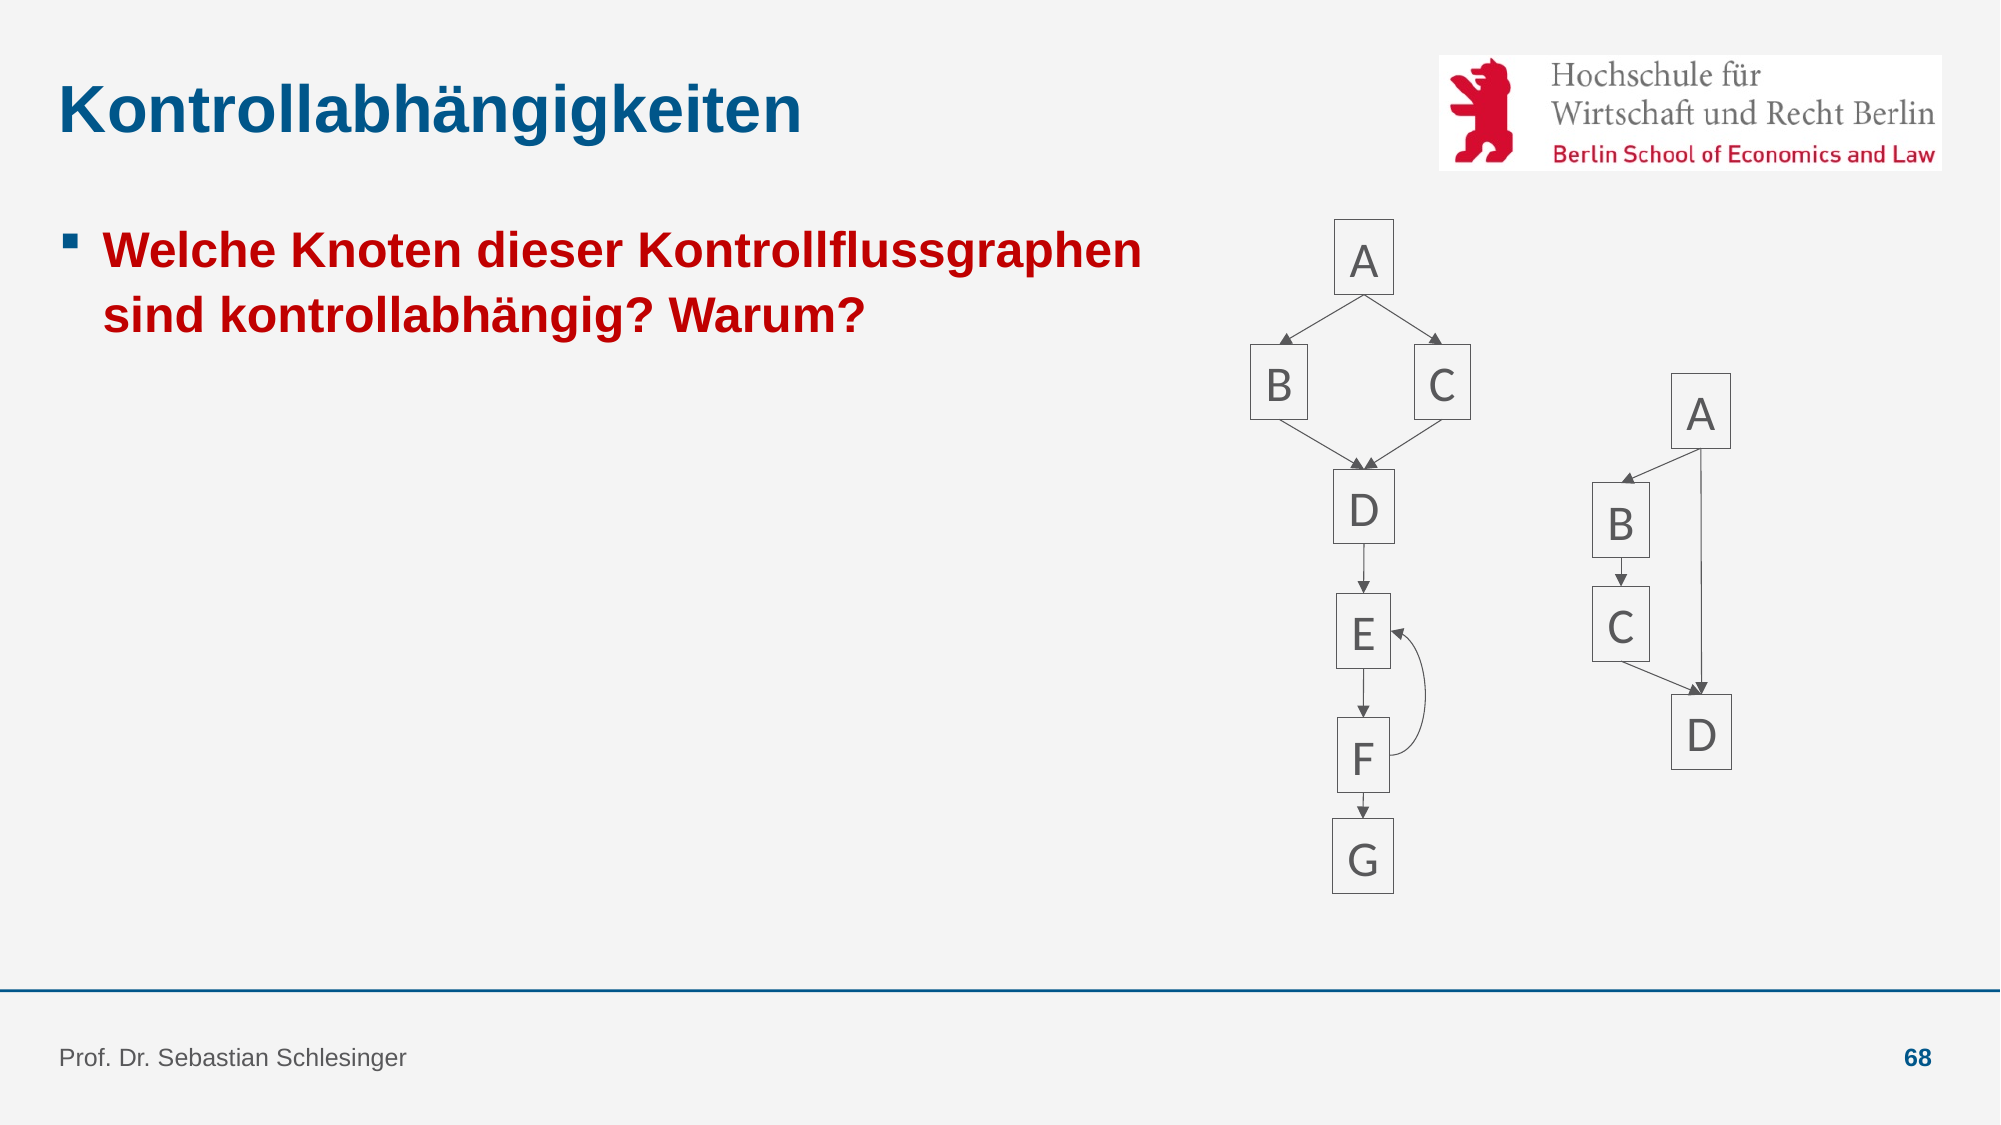

# Kontrollabhängigkeiten
Welche Knoten dieser Kontrollflussgraphen sind kontrollabhängig? Warum?
A
B
C
D
E
F
G
A
B
C
D
Prof. Dr. Sebastian Schlesinger
68